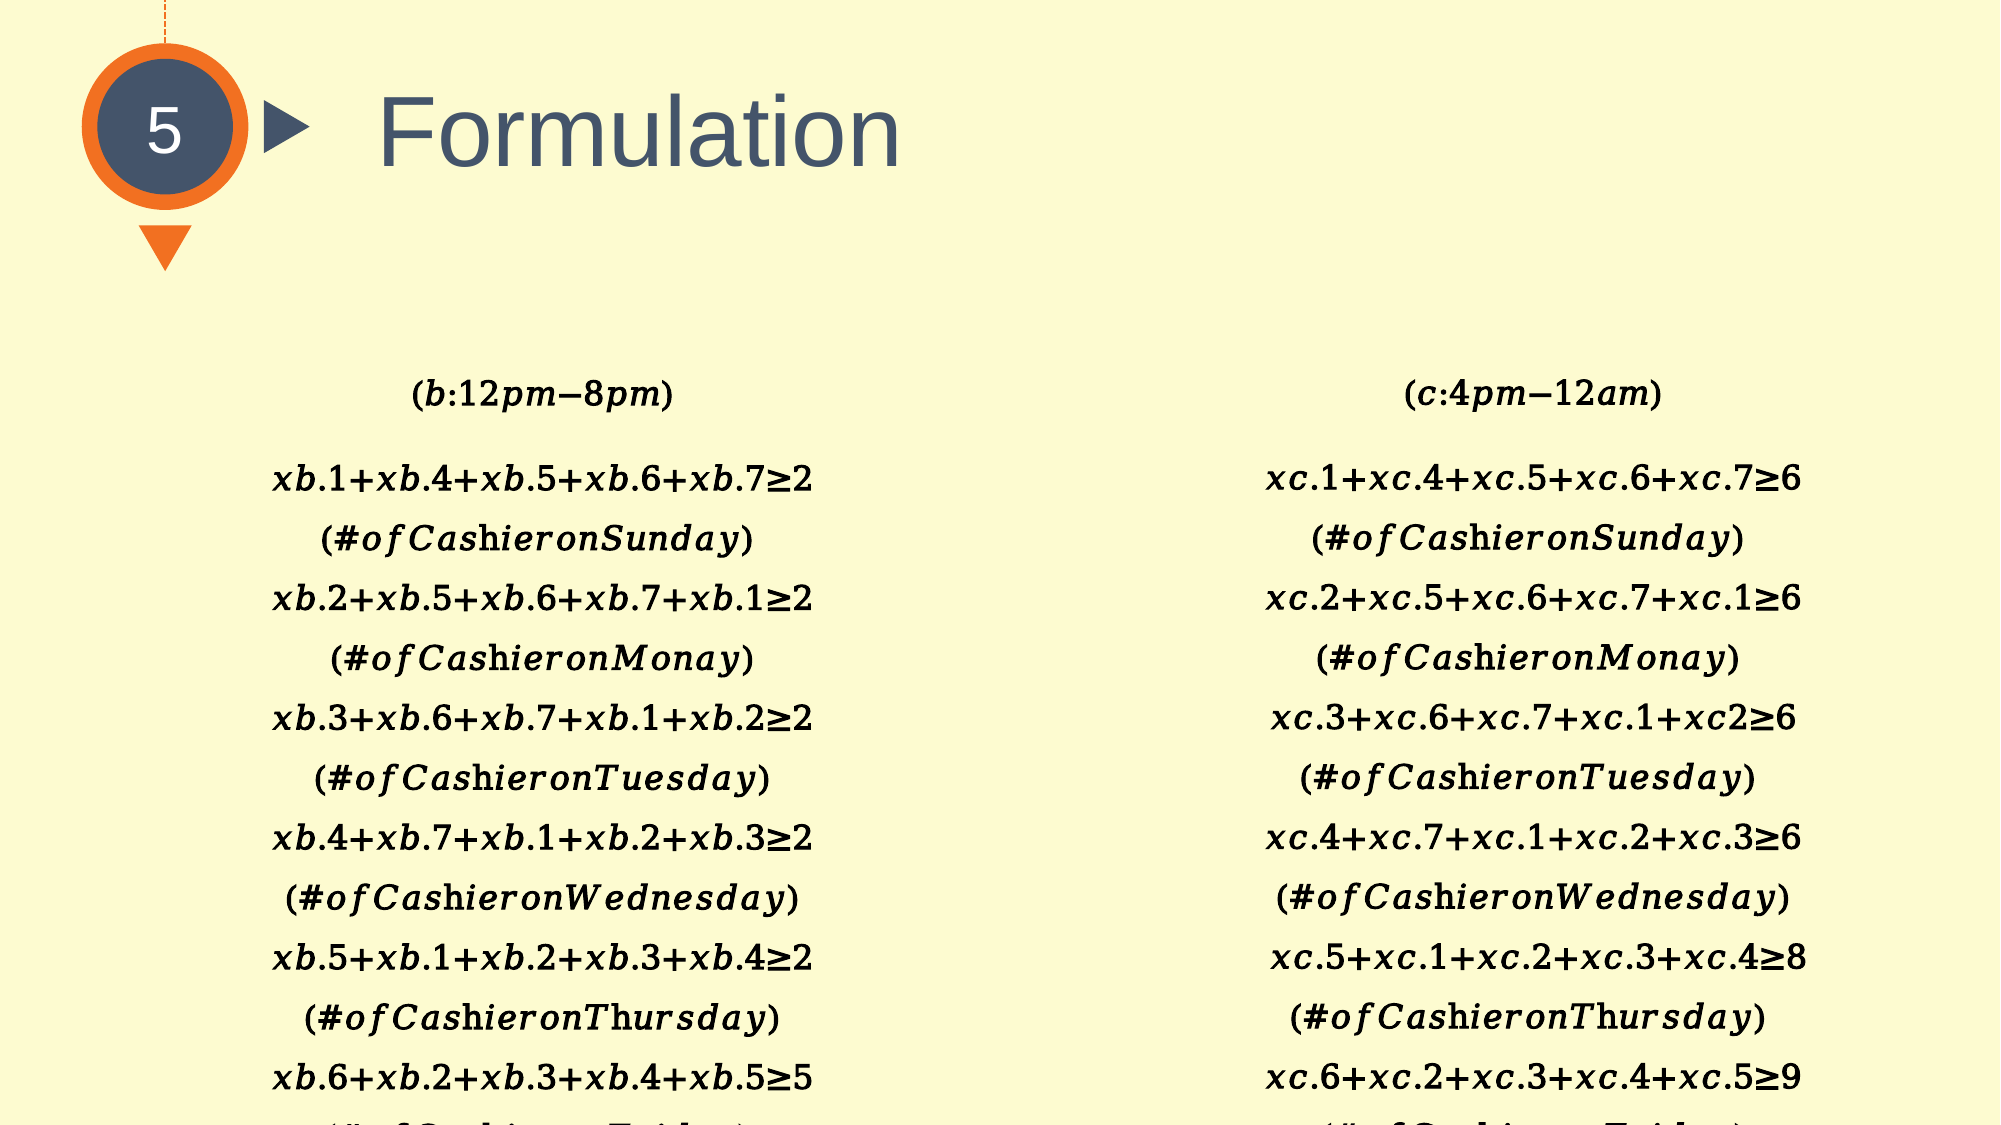

5
Formulation

(𝑐:4𝑝𝑚−12𝑎𝑚)
𝑥𝑐.1+𝑥𝑐.4+𝑥𝑐.5+𝑥𝑐.6+𝑥𝑐.7≥6 (#𝑜𝑓𝐶𝑎𝑠h𝑖𝑒𝑟𝑜𝑛𝑆𝑢𝑛𝑑𝑎𝑦)
𝑥𝑐.2+𝑥𝑐.5+𝑥𝑐.6+𝑥𝑐.7+𝑥𝑐.1≥6 (#𝑜𝑓𝐶𝑎𝑠h𝑖𝑒𝑟𝑜𝑛𝑀𝑜𝑛𝑎𝑦)
𝑥𝑐.3+𝑥𝑐.6+𝑥𝑐.7+𝑥𝑐.1+𝑥𝑐2≥6 (#𝑜𝑓𝐶𝑎𝑠h𝑖𝑒𝑟𝑜𝑛𝑇𝑢𝑒𝑠𝑑𝑎𝑦)
𝑥𝑐.4+𝑥𝑐.7+𝑥𝑐.1+𝑥𝑐.2+𝑥𝑐.3≥6 (#𝑜𝑓𝐶𝑎𝑠h𝑖𝑒𝑟𝑜𝑛𝑊𝑒𝑑𝑛𝑒𝑠𝑑𝑎𝑦)
 𝑥𝑐.5+𝑥𝑐.1+𝑥𝑐.2+𝑥𝑐.3+𝑥𝑐.4≥8 (#𝑜𝑓𝐶𝑎𝑠h𝑖𝑒𝑟𝑜𝑛𝑇h𝑢𝑟𝑠𝑑𝑎𝑦)
𝑥𝑐.6+𝑥𝑐.2+𝑥𝑐.3+𝑥𝑐.4+𝑥𝑐.5≥9 (#𝑜𝑓𝐶𝑎𝑠h𝑖𝑒𝑟𝑜𝑛𝐹𝑟𝑖𝑑𝑎𝑦)
𝑥𝑐.7+𝑥𝑐.3+𝑥𝑐.4+𝑥𝑐.5+𝑥𝑐.6≥6 (#𝑜𝑓𝐶𝑎𝑠h𝑖𝑒𝑟𝑜𝑛𝑆𝑎𝑡𝑢𝑟𝑑𝑎𝑦)
𝑥𝑖, 𝑗 ≥ 0 (non negativity constraint)
(𝑏:12𝑝𝑚−8𝑝𝑚)
𝑥𝑏.1+𝑥𝑏.4+𝑥𝑏.5+𝑥𝑏.6+𝑥𝑏.7≥2 (#𝑜𝑓𝐶𝑎𝑠h𝑖𝑒𝑟𝑜𝑛𝑆𝑢𝑛𝑑𝑎𝑦)
𝑥𝑏.2+𝑥𝑏.5+𝑥𝑏.6+𝑥𝑏.7+𝑥𝑏.1≥2 (#𝑜𝑓𝐶𝑎𝑠h𝑖𝑒𝑟𝑜𝑛𝑀𝑜𝑛𝑎𝑦)
𝑥𝑏.3+𝑥𝑏.6+𝑥𝑏.7+𝑥𝑏.1+𝑥𝑏.2≥2 (#𝑜𝑓𝐶𝑎𝑠h𝑖𝑒𝑟𝑜𝑛𝑇𝑢𝑒𝑠𝑑𝑎𝑦) 𝑥𝑏.4+𝑥𝑏.7+𝑥𝑏.1+𝑥𝑏.2+𝑥𝑏.3≥2 (#𝑜𝑓𝐶𝑎𝑠h𝑖𝑒𝑟𝑜𝑛𝑊𝑒𝑑𝑛𝑒𝑠𝑑𝑎𝑦) 𝑥𝑏.5+𝑥𝑏.1+𝑥𝑏.2+𝑥𝑏.3+𝑥𝑏.4≥2 (#𝑜𝑓𝐶𝑎𝑠h𝑖𝑒𝑟𝑜𝑛𝑇h𝑢𝑟𝑠𝑑𝑎𝑦) 𝑥𝑏.6+𝑥𝑏.2+𝑥𝑏.3+𝑥𝑏.4+𝑥𝑏.5≥5 (#𝑜𝑓𝐶𝑎𝑠h𝑖𝑒𝑟𝑜𝑛𝐹𝑟𝑖𝑑𝑎𝑦)
𝑥𝑏.7+𝑥𝑏.3+𝑥𝑏.4+𝑥𝑏.5+𝑥𝑏.6≥2 (#𝑜𝑓𝐶𝑎𝑠h𝑖𝑒𝑟𝑜𝑛𝑆𝑎𝑡𝑢𝑟𝑑𝑎𝑦)